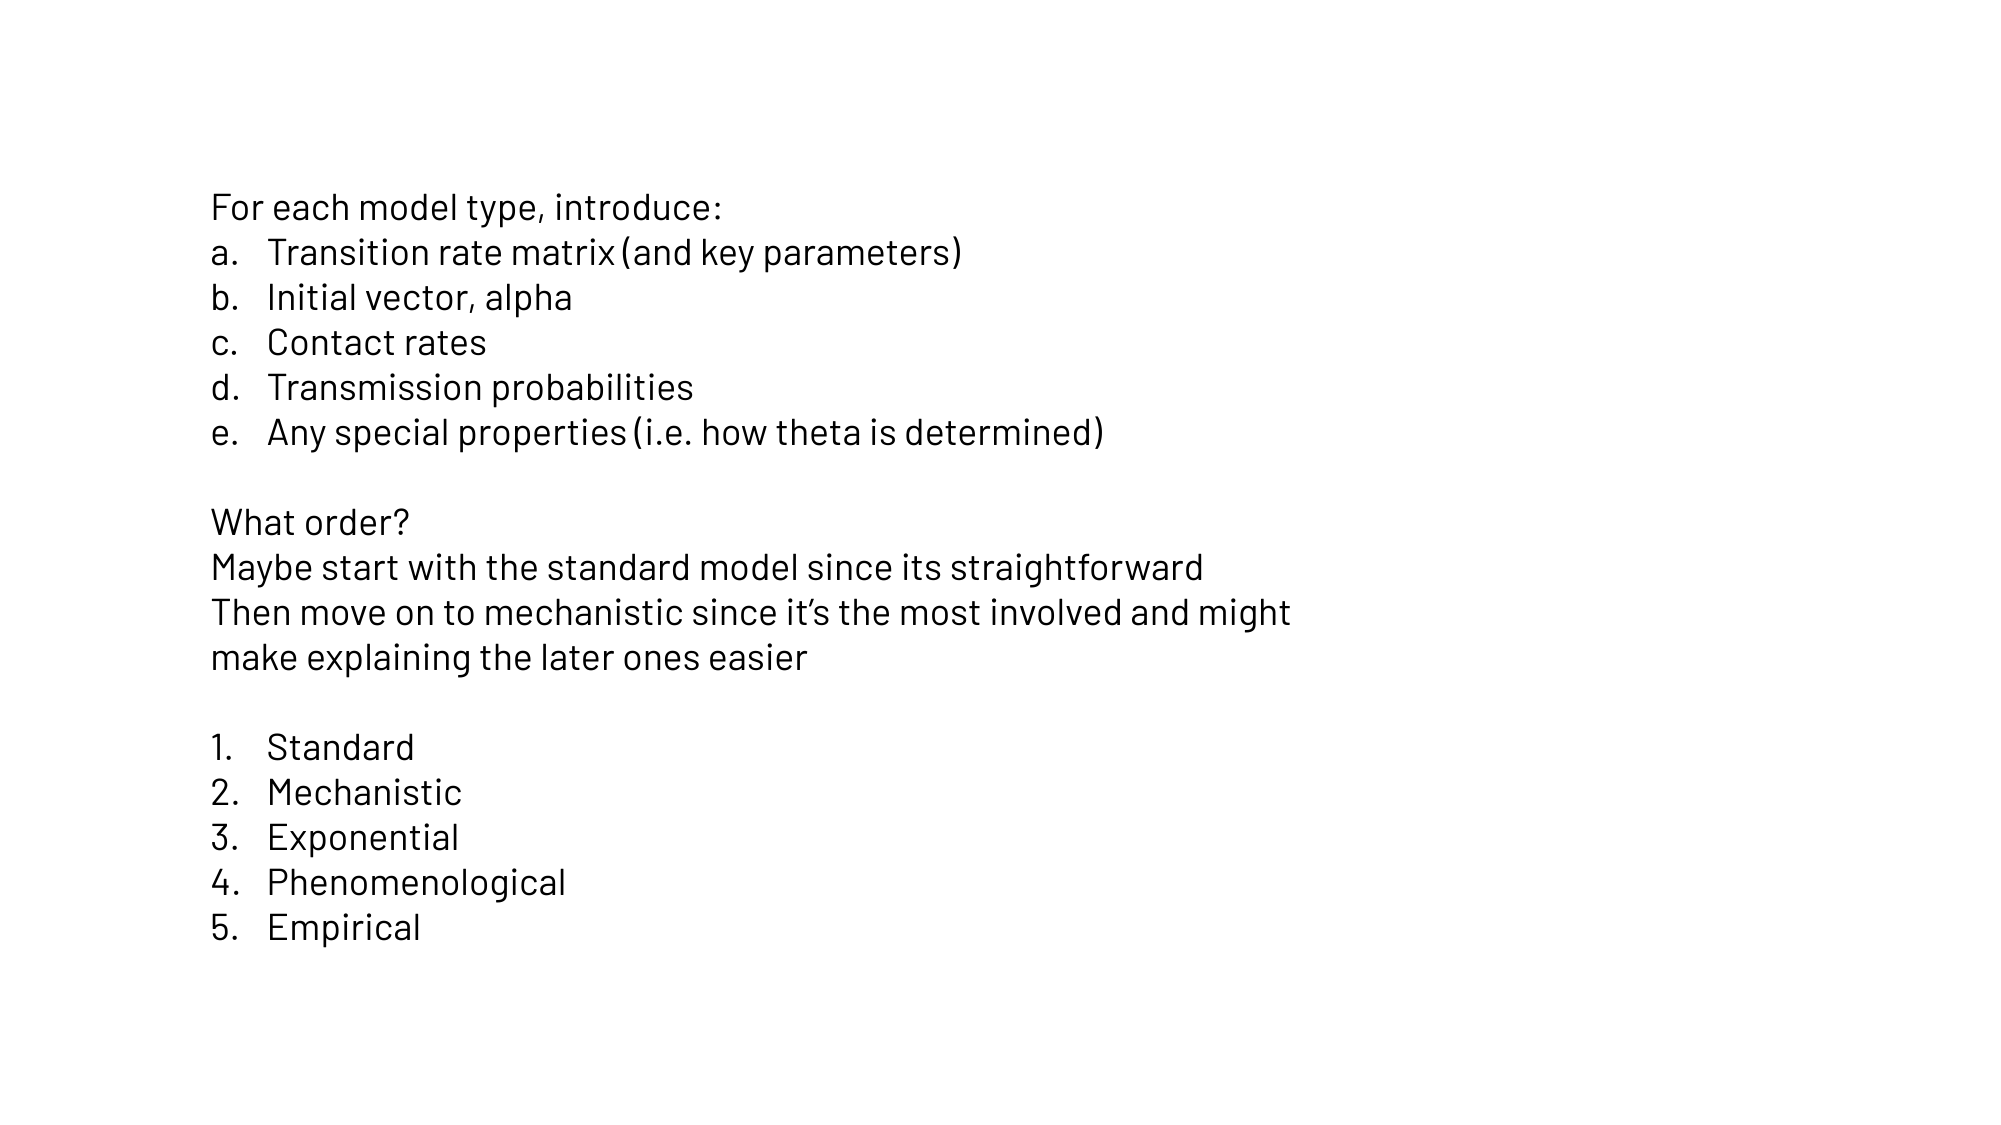

For each model type, introduce:
Transition rate matrix (and key parameters)
Initial vector, alpha
Contact rates
Transmission probabilities
Any special properties (i.e. how theta is determined)

What order?
Maybe start with the standard model since its straightforward
Then move on to mechanistic since it’s the most involved and might make explaining the later ones easier

Standard
Mechanistic
Exponential
Phenomenological
Empirical